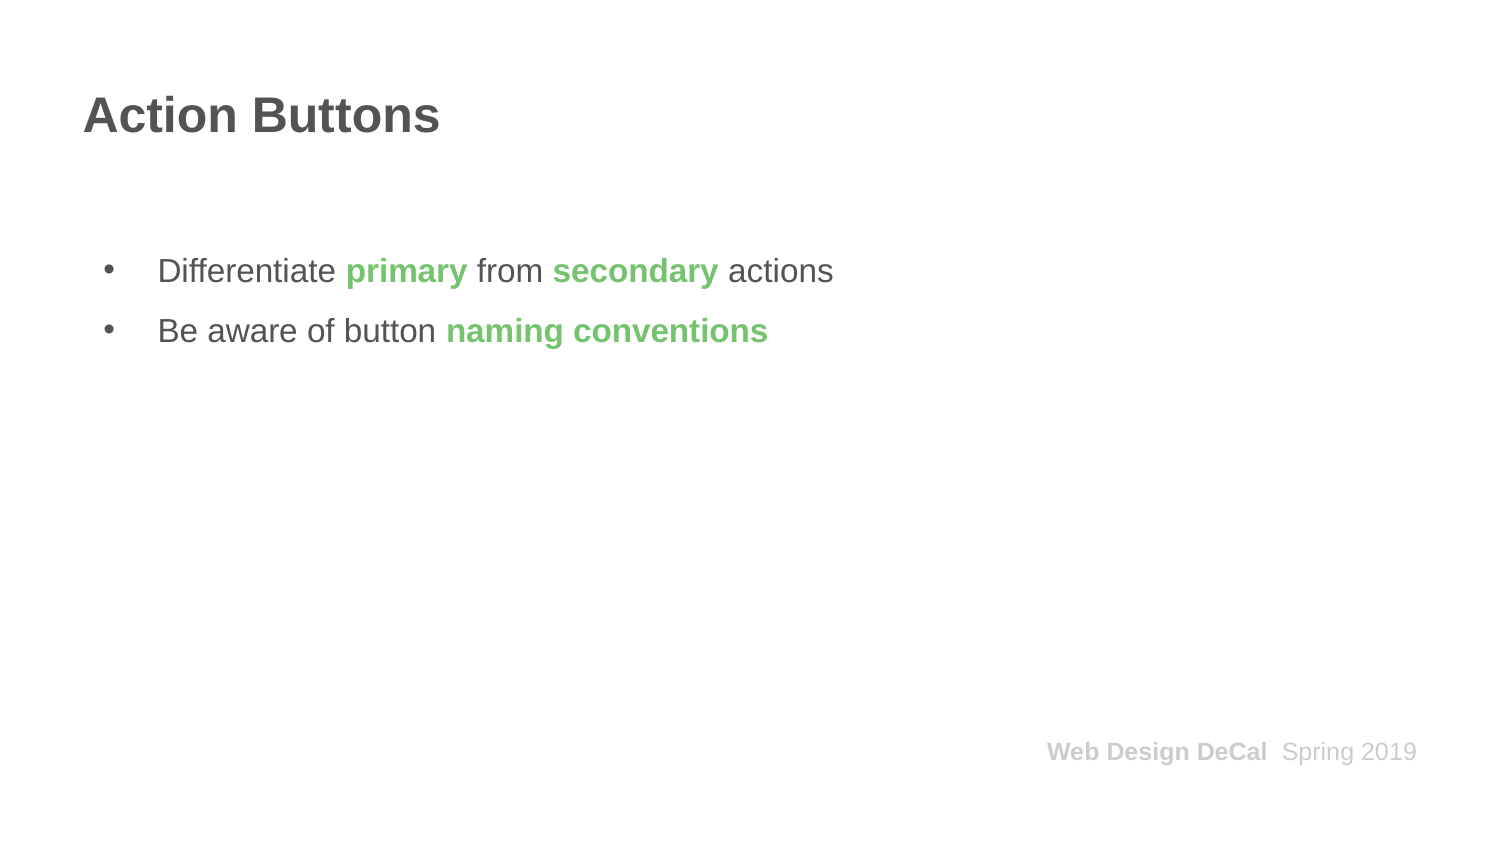

# Action Buttons
Differentiate primary from secondary actions
Be aware of button naming conventions